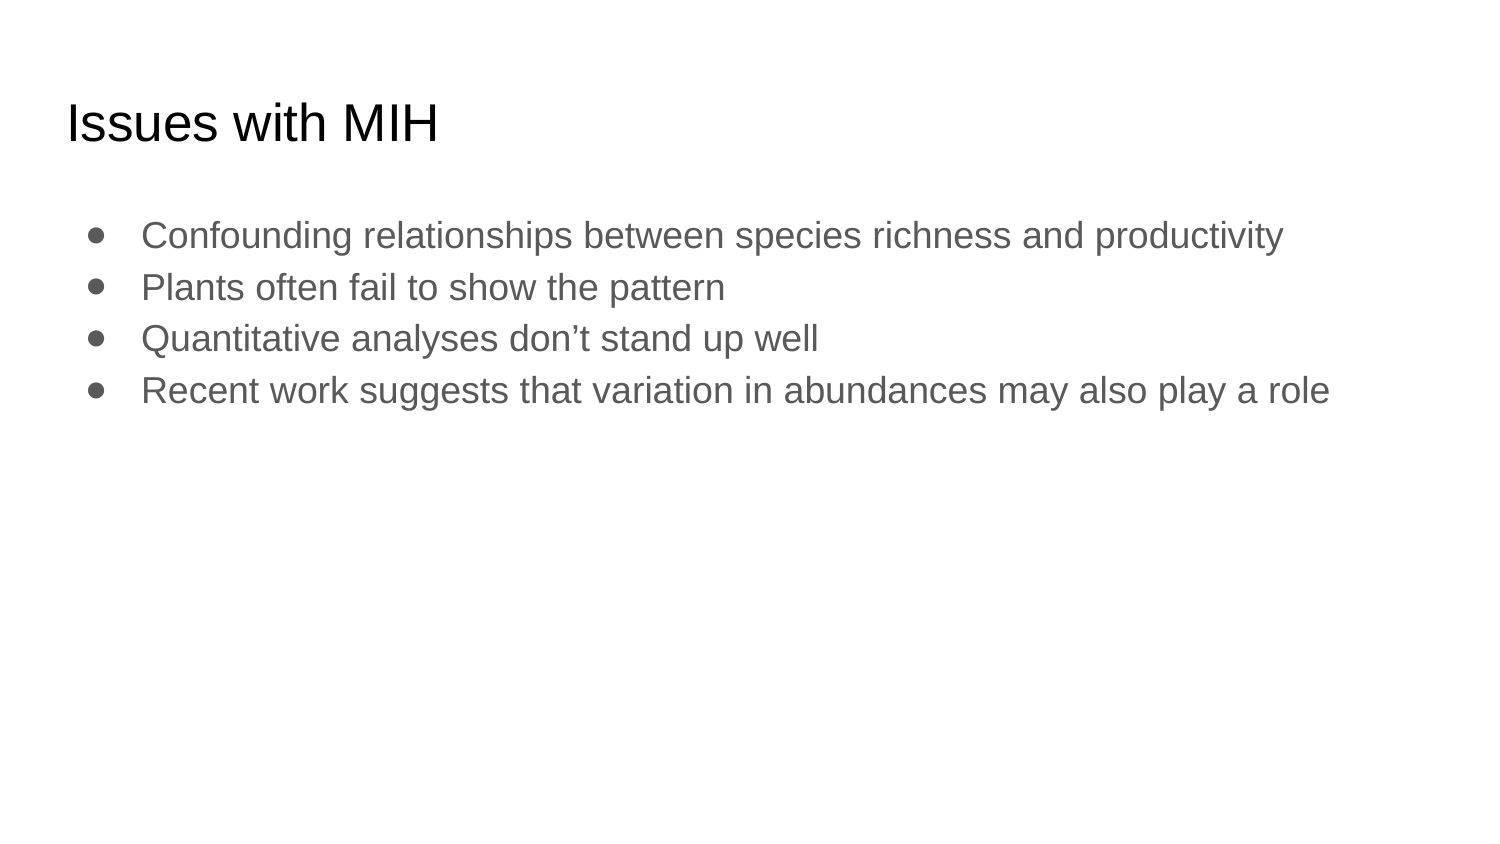

# Issues with MIH
Confounding relationships between species richness and productivity
Plants often fail to show the pattern
Quantitative analyses don’t stand up well
Recent work suggests that variation in abundances may also play a role